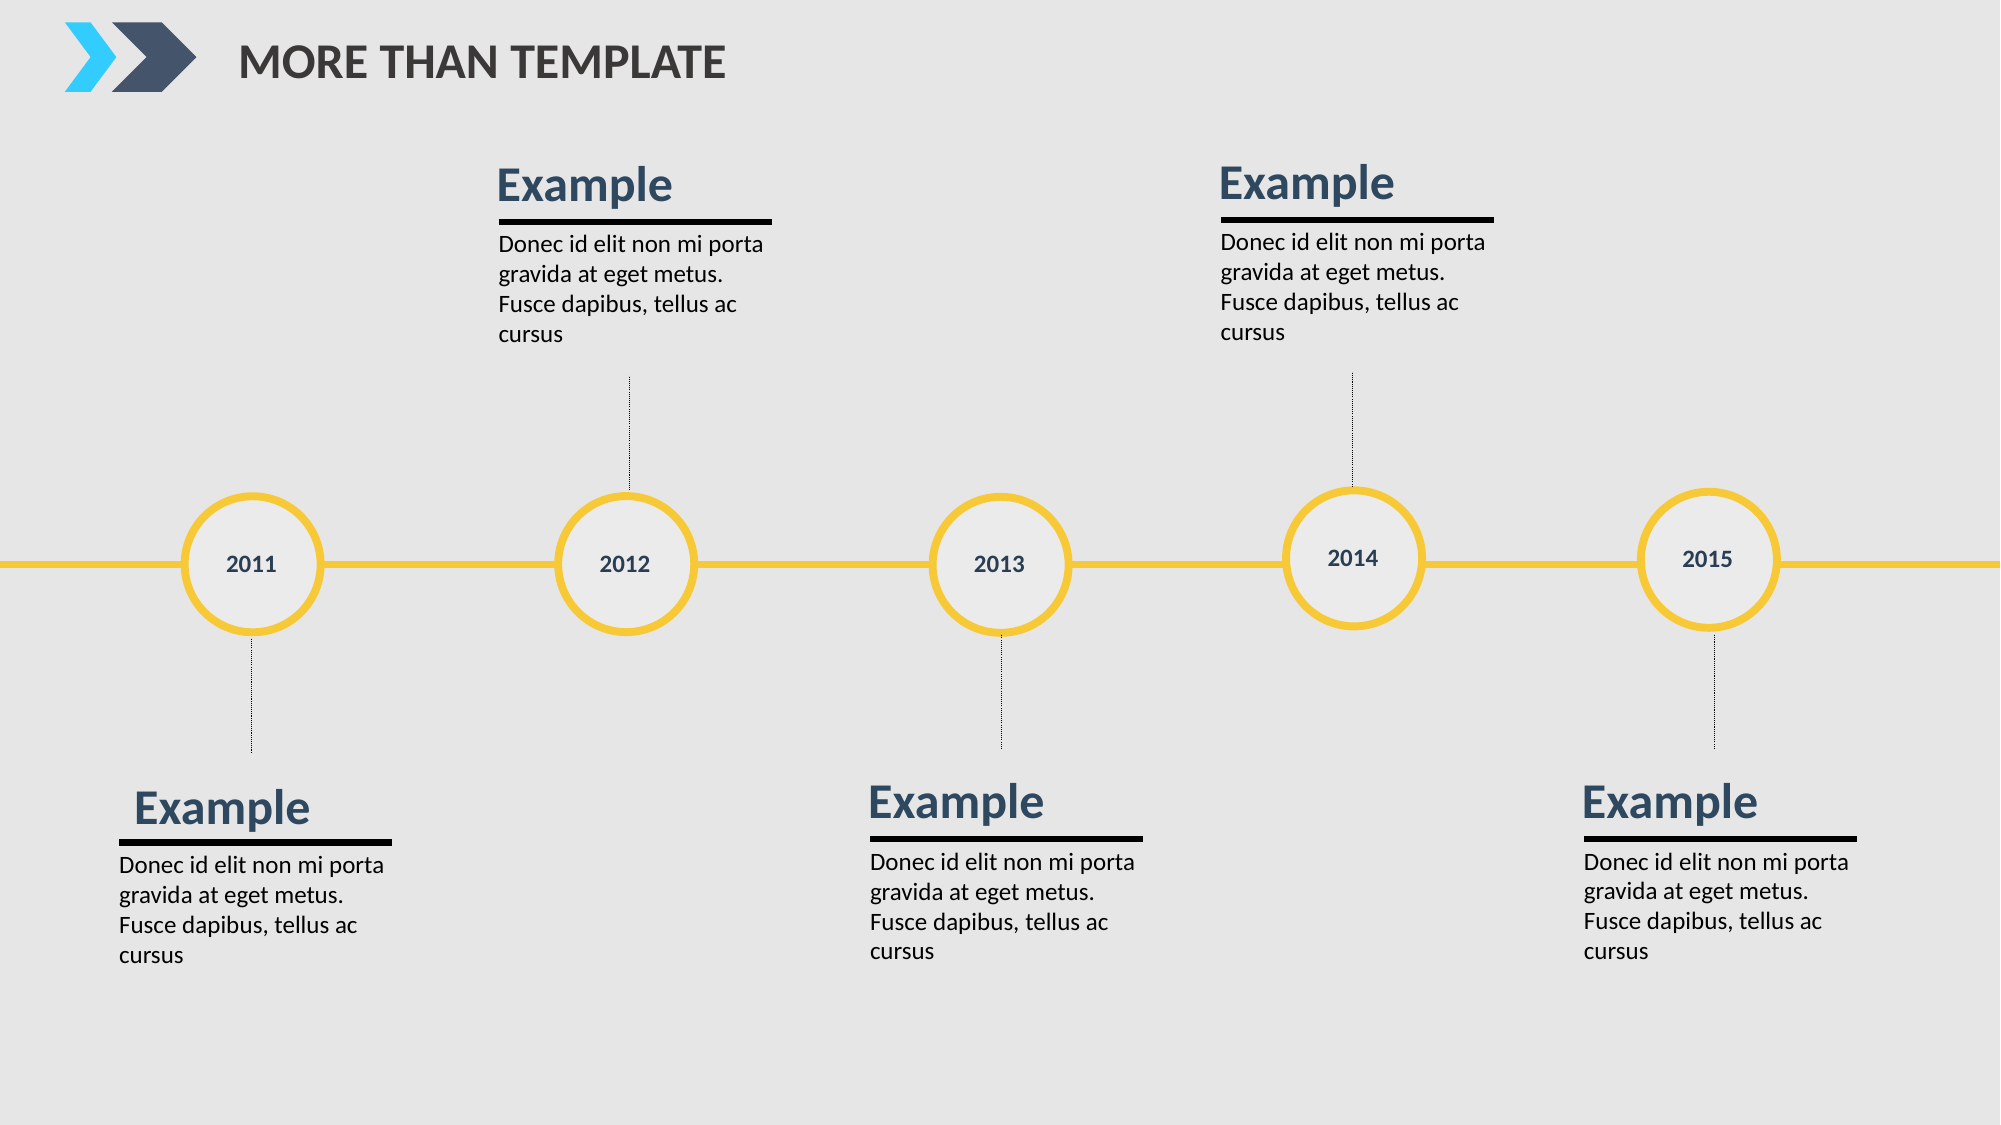

MORE THAN TEMPLATE
Example
Example
Donec id elit non mi porta gravida at eget metus. Fusce dapibus, tellus ac cursus
Donec id elit non mi porta gravida at eget metus. Fusce dapibus, tellus ac cursus

2014
2015
2012
2011
2013
Example
Example
Example
Donec id elit non mi porta gravida at eget metus. Fusce dapibus, tellus ac cursus
Donec id elit non mi porta gravida at eget metus. Fusce dapibus, tellus ac cursus
Donec id elit non mi porta gravida at eget metus. Fusce dapibus, tellus ac cursus